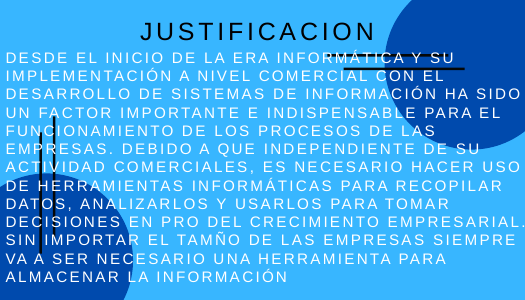

JUSTIFICACION

DESDE EL INICIO DE LA ERA INFORMÁTICA Y SU IMPLEMENTACIÓN A NIVEL COMERCIAL CON EL DESARROLLO DE SISTEMAS DE INFORMACIÓN HA SIDO UN FACTOR IMPORTANTE E INDISPENSABLE PARA EL FUNCIONAMIENTO DE LOS PROCESOS DE LAS EMPRESAS. DEBIDO A QUE INDEPENDIENTE DE SU ACTIVIDAD COMERCIALES, ES NECESARIO HACER USO DE HERRAMIENTAS INFORMÁTICAS PARA RECOPILAR DATOS, ANALIZARLOS Y USARLOS PARA TOMAR DECISIONES EN PRO DEL CRECIMIENTO EMPRESARIAL. SIN IMPORTAR EL TAMÑO DE LAS EMPRESAS SIEMPRE VA A SER NECESARIO UNA HERRAMIENTA PARA ALMACENAR LA INFORMACIÓN